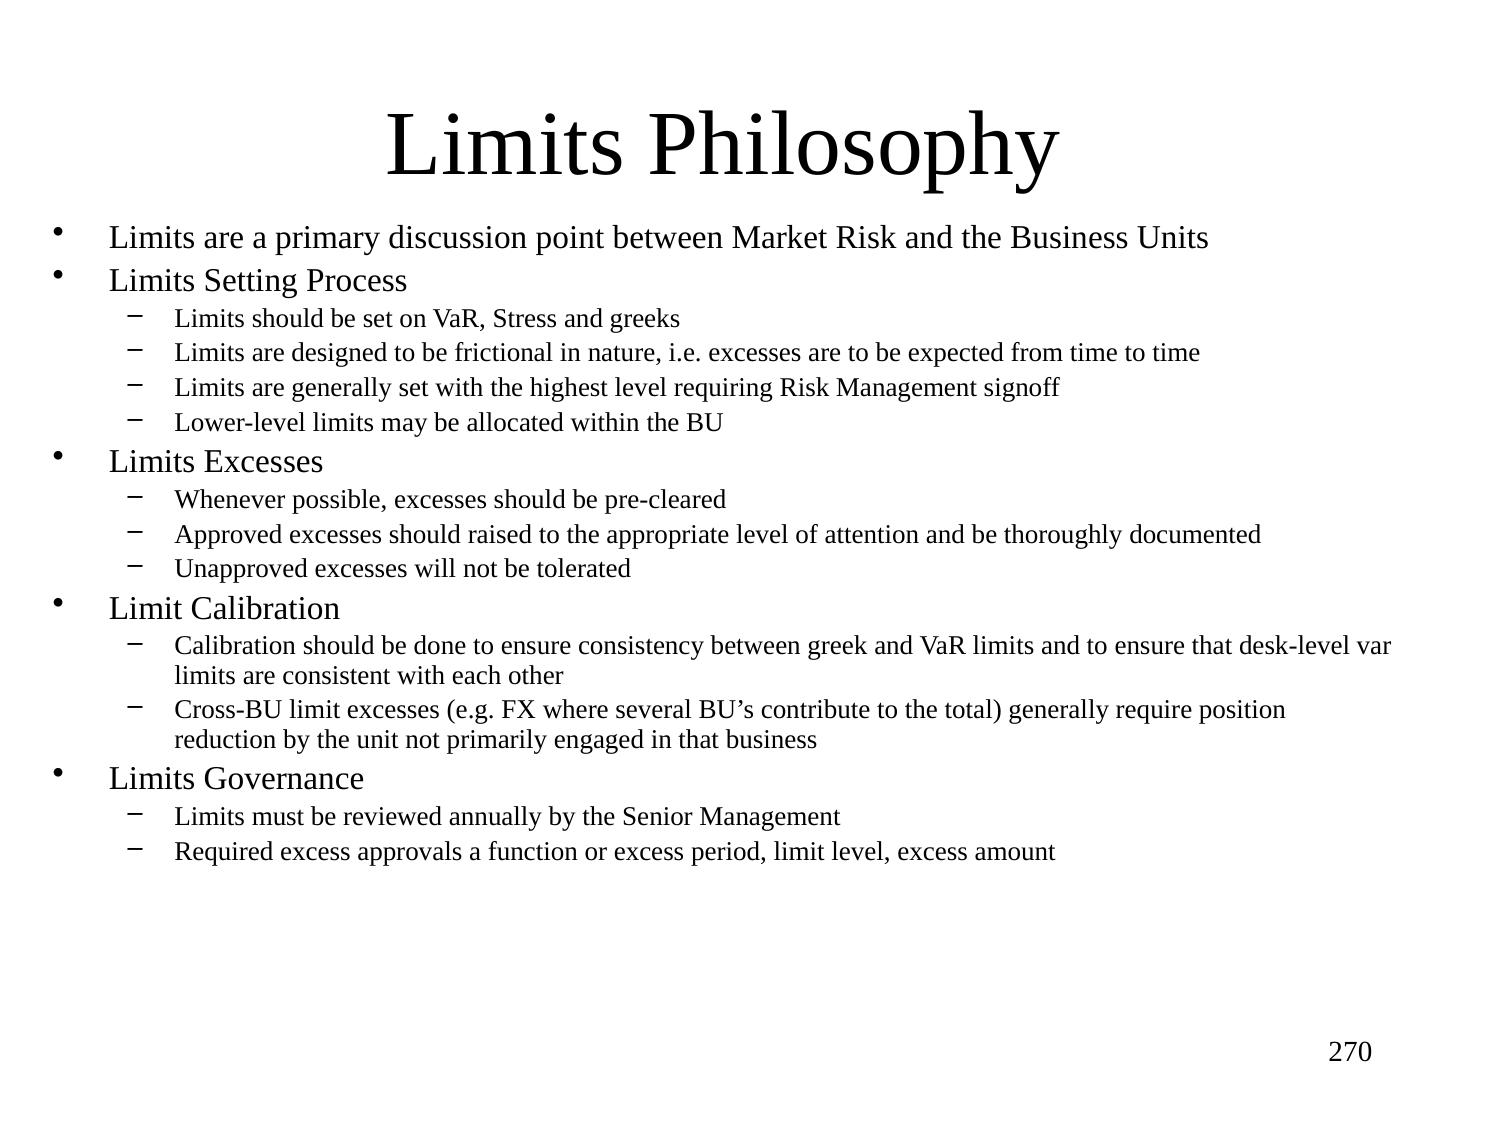

# Limits Philosophy
Limits are a primary discussion point between Market Risk and the Business Units
Limits Setting Process
Limits should be set on VaR, Stress and greeks
Limits are designed to be frictional in nature, i.e. excesses are to be expected from time to time
Limits are generally set with the highest level requiring Risk Management signoff
Lower-level limits may be allocated within the BU
Limits Excesses
Whenever possible, excesses should be pre-cleared
Approved excesses should raised to the appropriate level of attention and be thoroughly documented
Unapproved excesses will not be tolerated
Limit Calibration
Calibration should be done to ensure consistency between greek and VaR limits and to ensure that desk-level var limits are consistent with each other
Cross-BU limit excesses (e.g. FX where several BU’s contribute to the total) generally require position reduction by the unit not primarily engaged in that business
Limits Governance
Limits must be reviewed annually by the Senior Management
Required excess approvals a function or excess period, limit level, excess amount
270